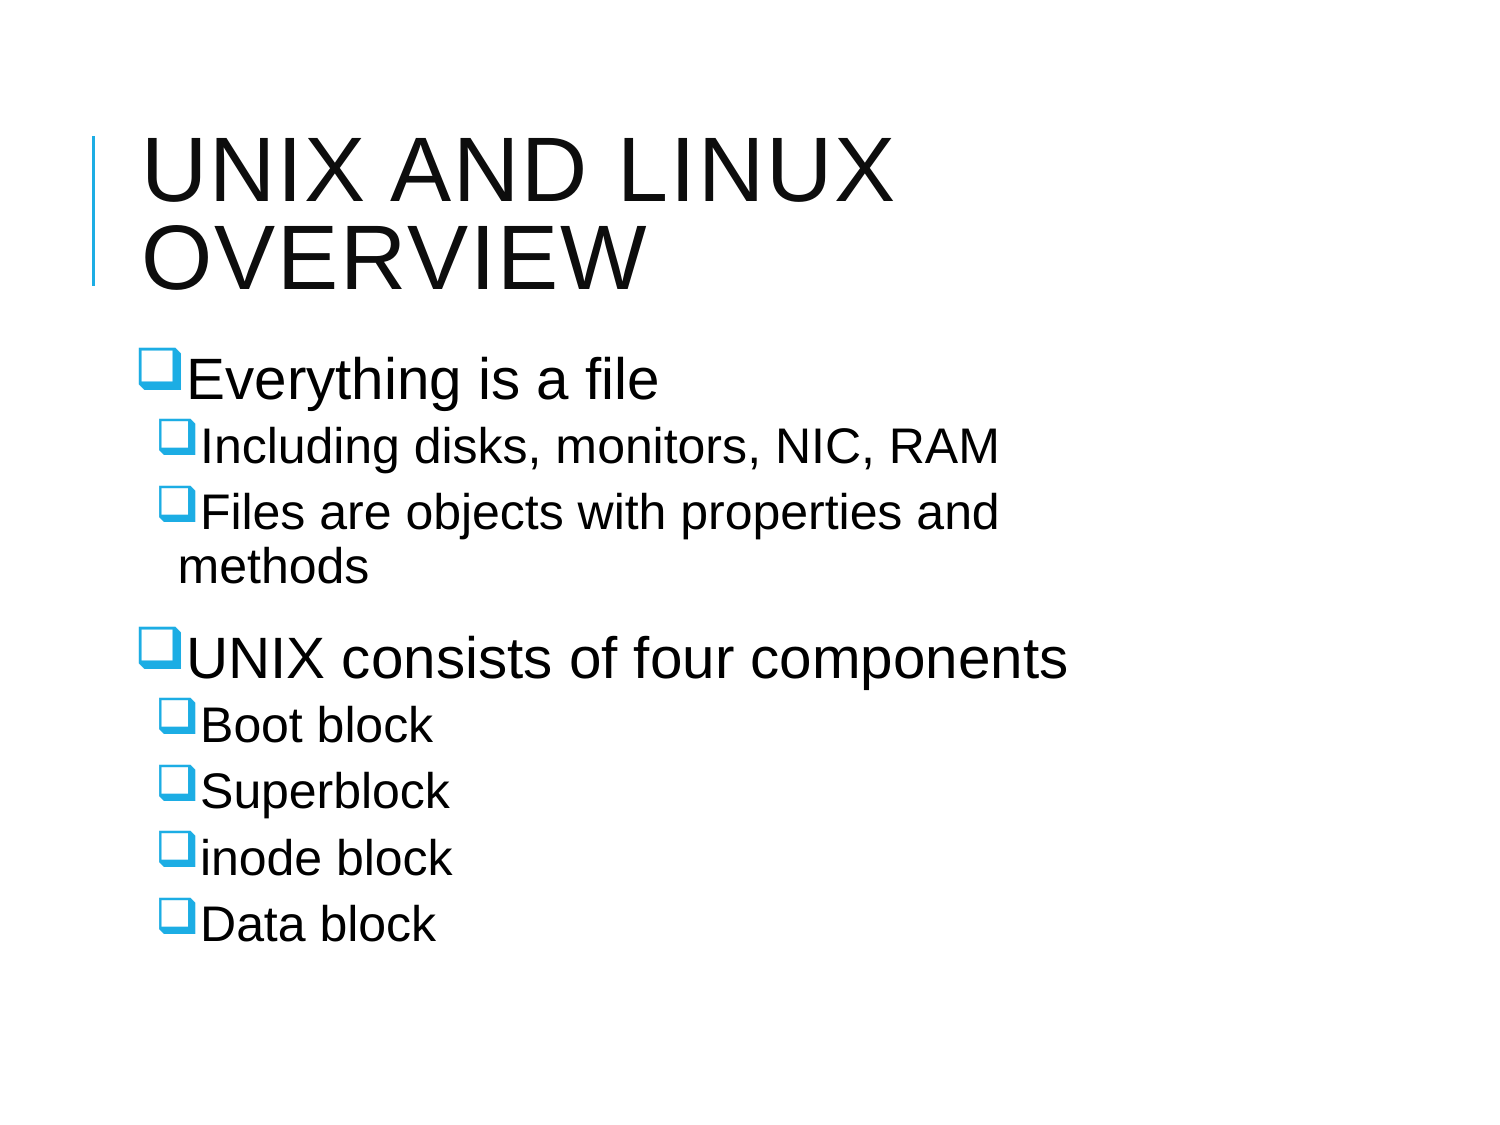

# UNIX and Linux Overview
Everything is a file
Including disks, monitors, NIC, RAM
Files are objects with properties and methods
UNIX consists of four components
Boot block
Superblock
inode block
Data block